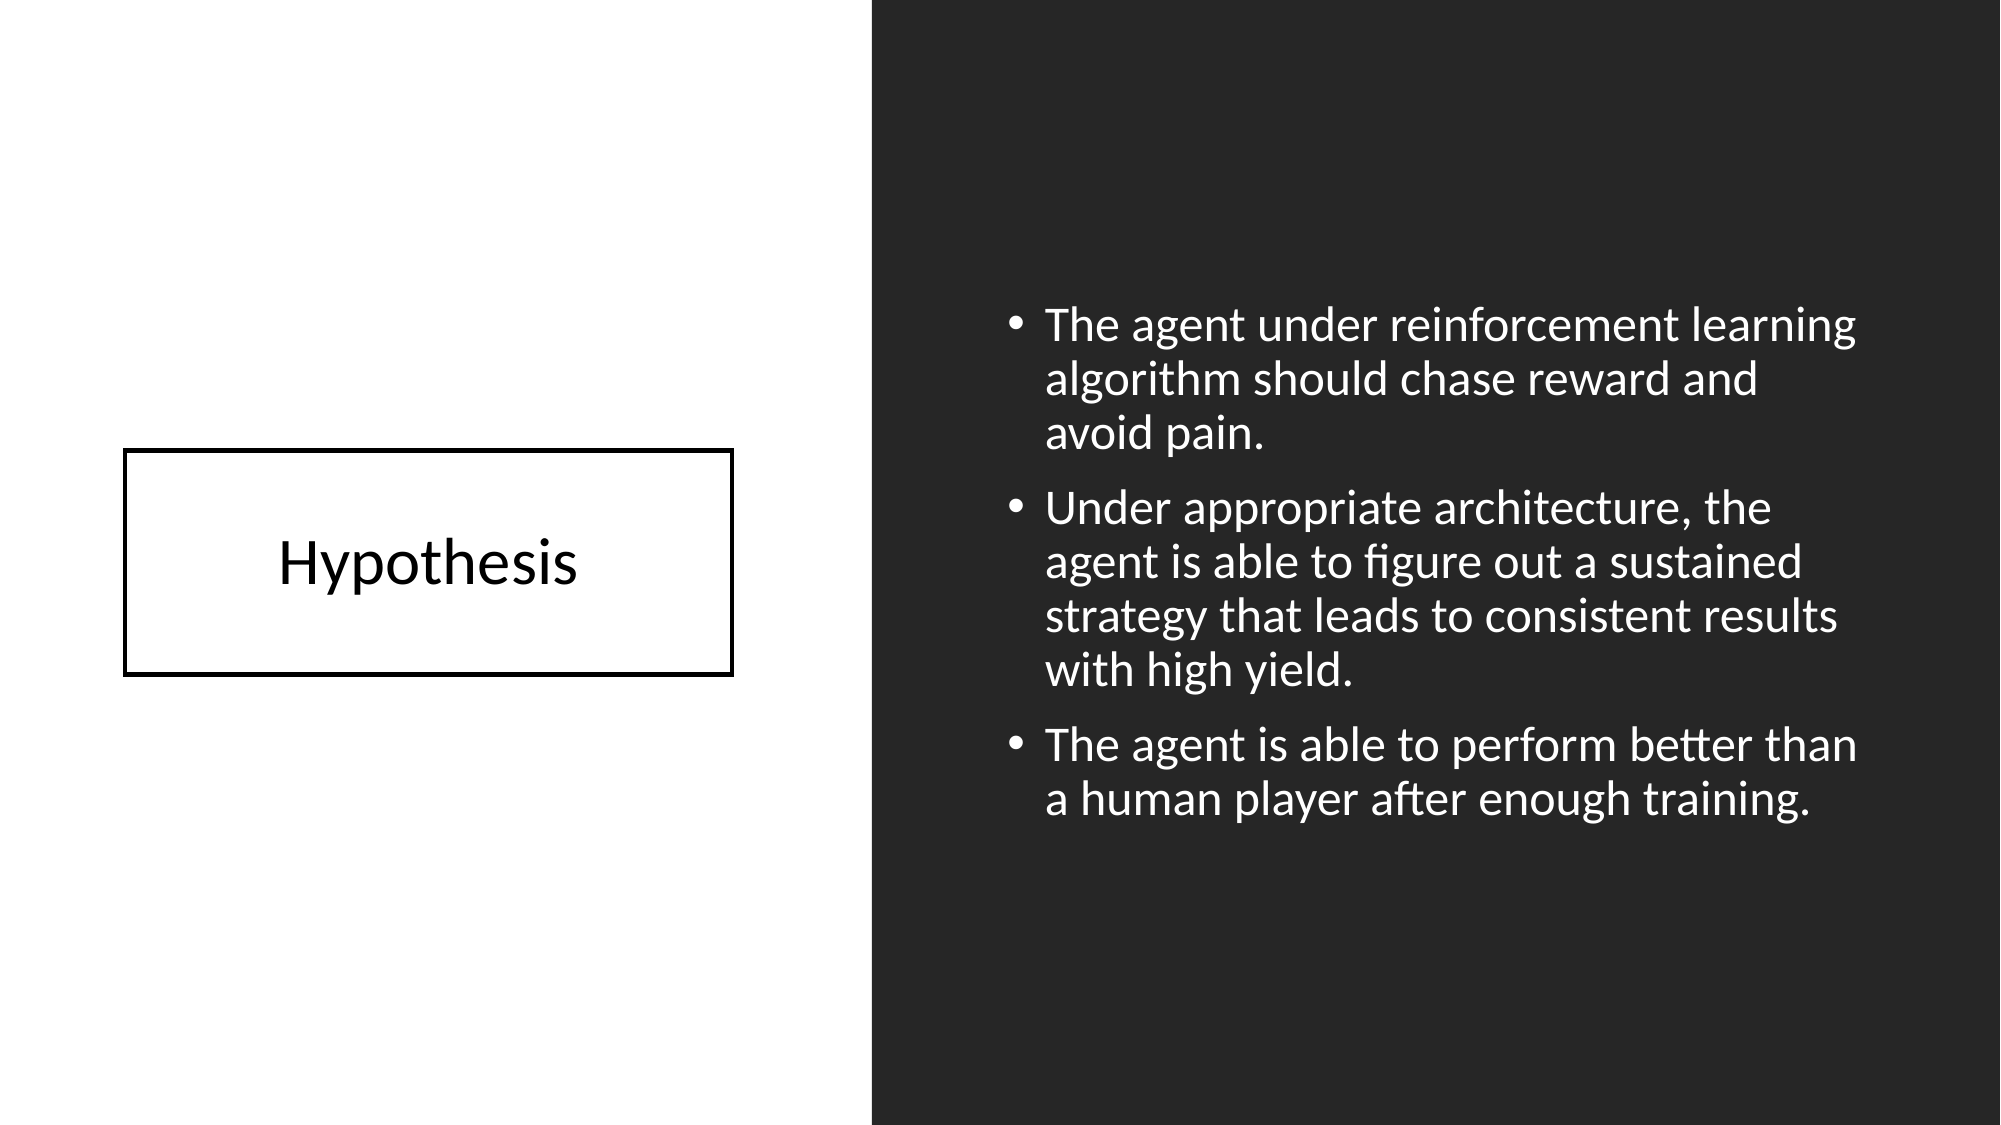

The agent under reinforcement learning algorithm should chase reward and avoid pain.
Under appropriate architecture, the agent is able to figure out a sustained strategy that leads to consistent results with high yield.
The agent is able to perform better than a human player after enough training.
# Hypothesis